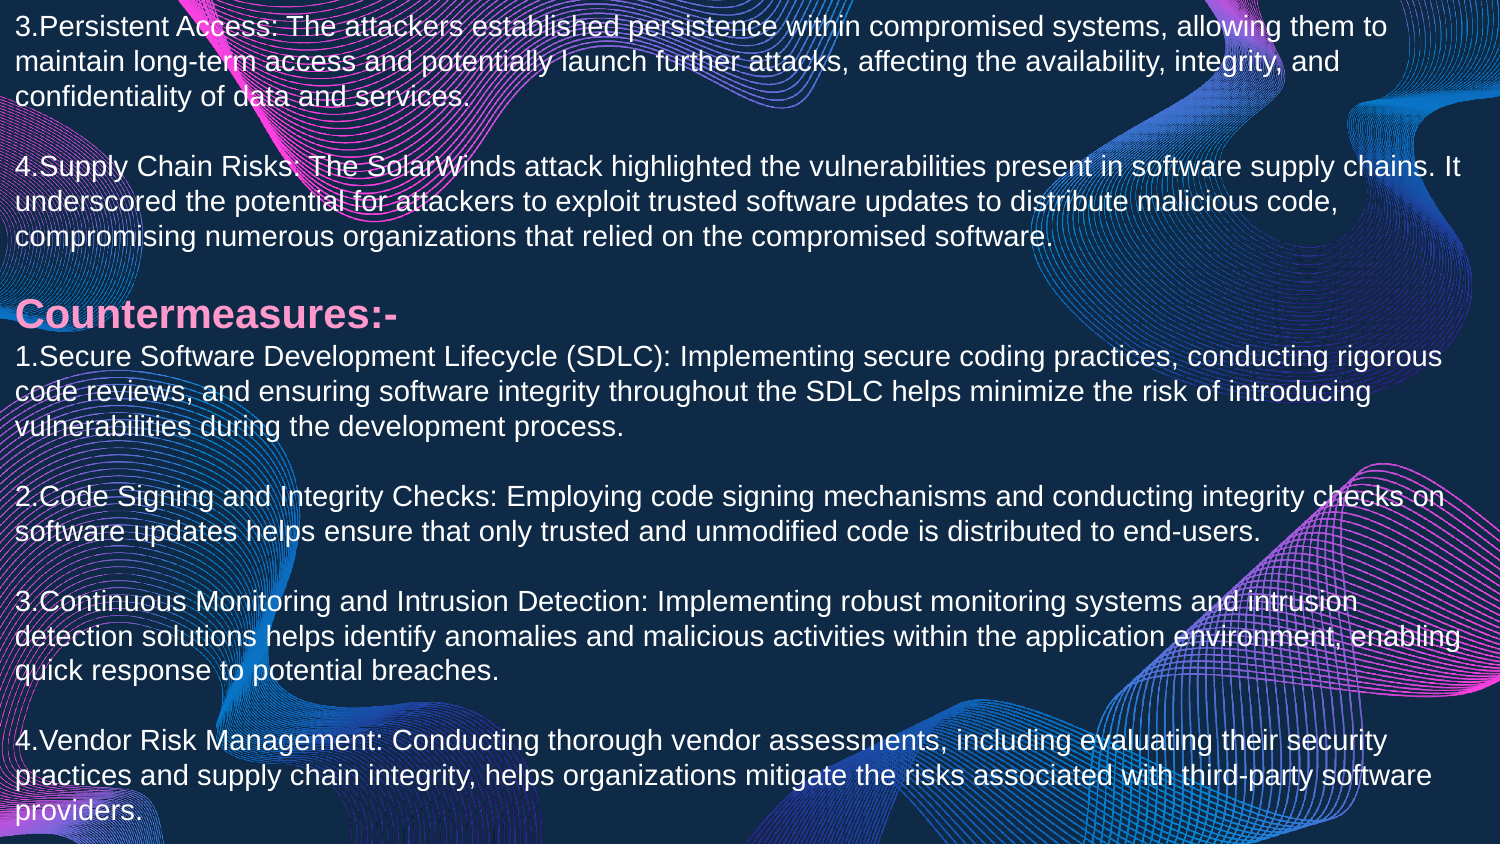

3.Persistent Access: The attackers established persistence within compromised systems, allowing them to maintain long-term access and potentially launch further attacks, affecting the availability, integrity, and confidentiality of data and services.

4.Supply Chain Risks: The SolarWinds attack highlighted the vulnerabilities present in software supply chains. It underscored the potential for attackers to exploit trusted software updates to distribute malicious code, compromising numerous organizations that relied on the compromised software.

Countermeasures:-
1.Secure Software Development Lifecycle (SDLC): Implementing secure coding practices, conducting rigorous code reviews, and ensuring software integrity throughout the SDLC helps minimize the risk of introducing vulnerabilities during the development process.

2.Code Signing and Integrity Checks: Employing code signing mechanisms and conducting integrity checks on software updates helps ensure that only trusted and unmodified code is distributed to end-users.

3.Continuous Monitoring and Intrusion Detection: Implementing robust monitoring systems and intrusion detection solutions helps identify anomalies and malicious activities within the application environment, enabling quick response to potential breaches.

4.Vendor Risk Management: Conducting thorough vendor assessments, including evaluating their security practices and supply chain integrity, helps organizations mitigate the risks associated with third-party software providers.